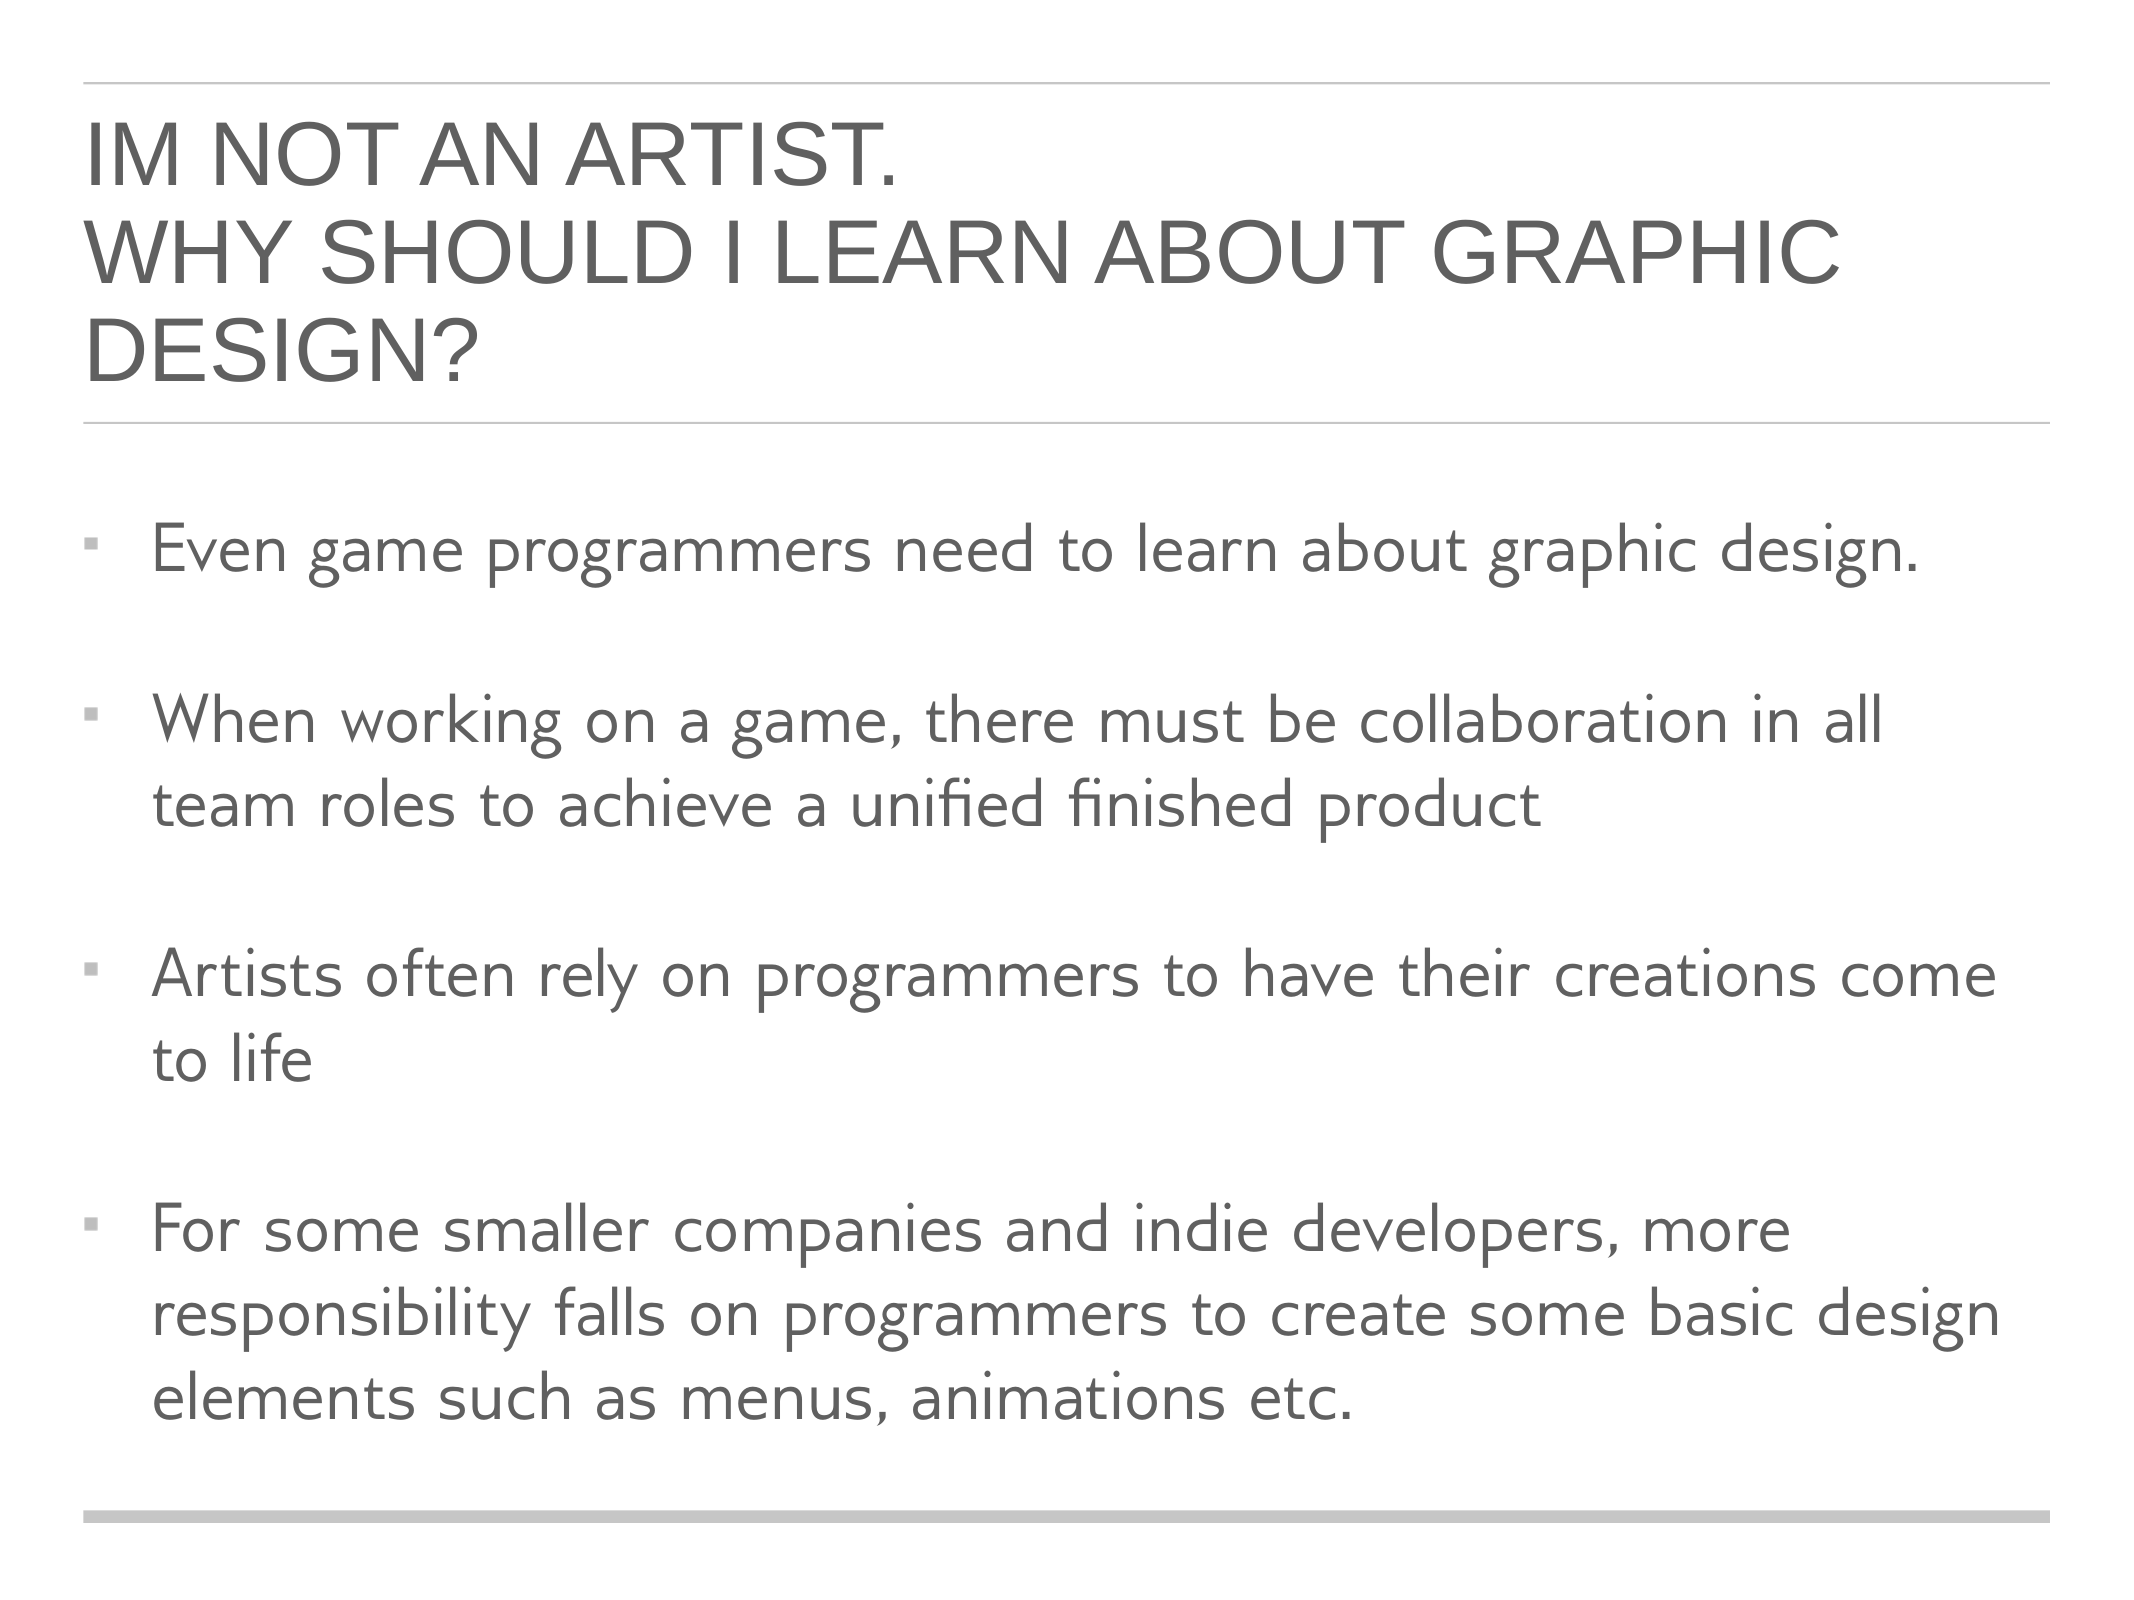

# Im not an artist.
Why should I learn about graphic design?
Even game programmers need to learn about graphic design.
When working on a game, there must be collaboration in all team roles to achieve a unified finished product
Artists often rely on programmers to have their creations come to life
For some smaller companies and indie developers, more responsibility falls on programmers to create some basic design elements such as menus, animations etc.